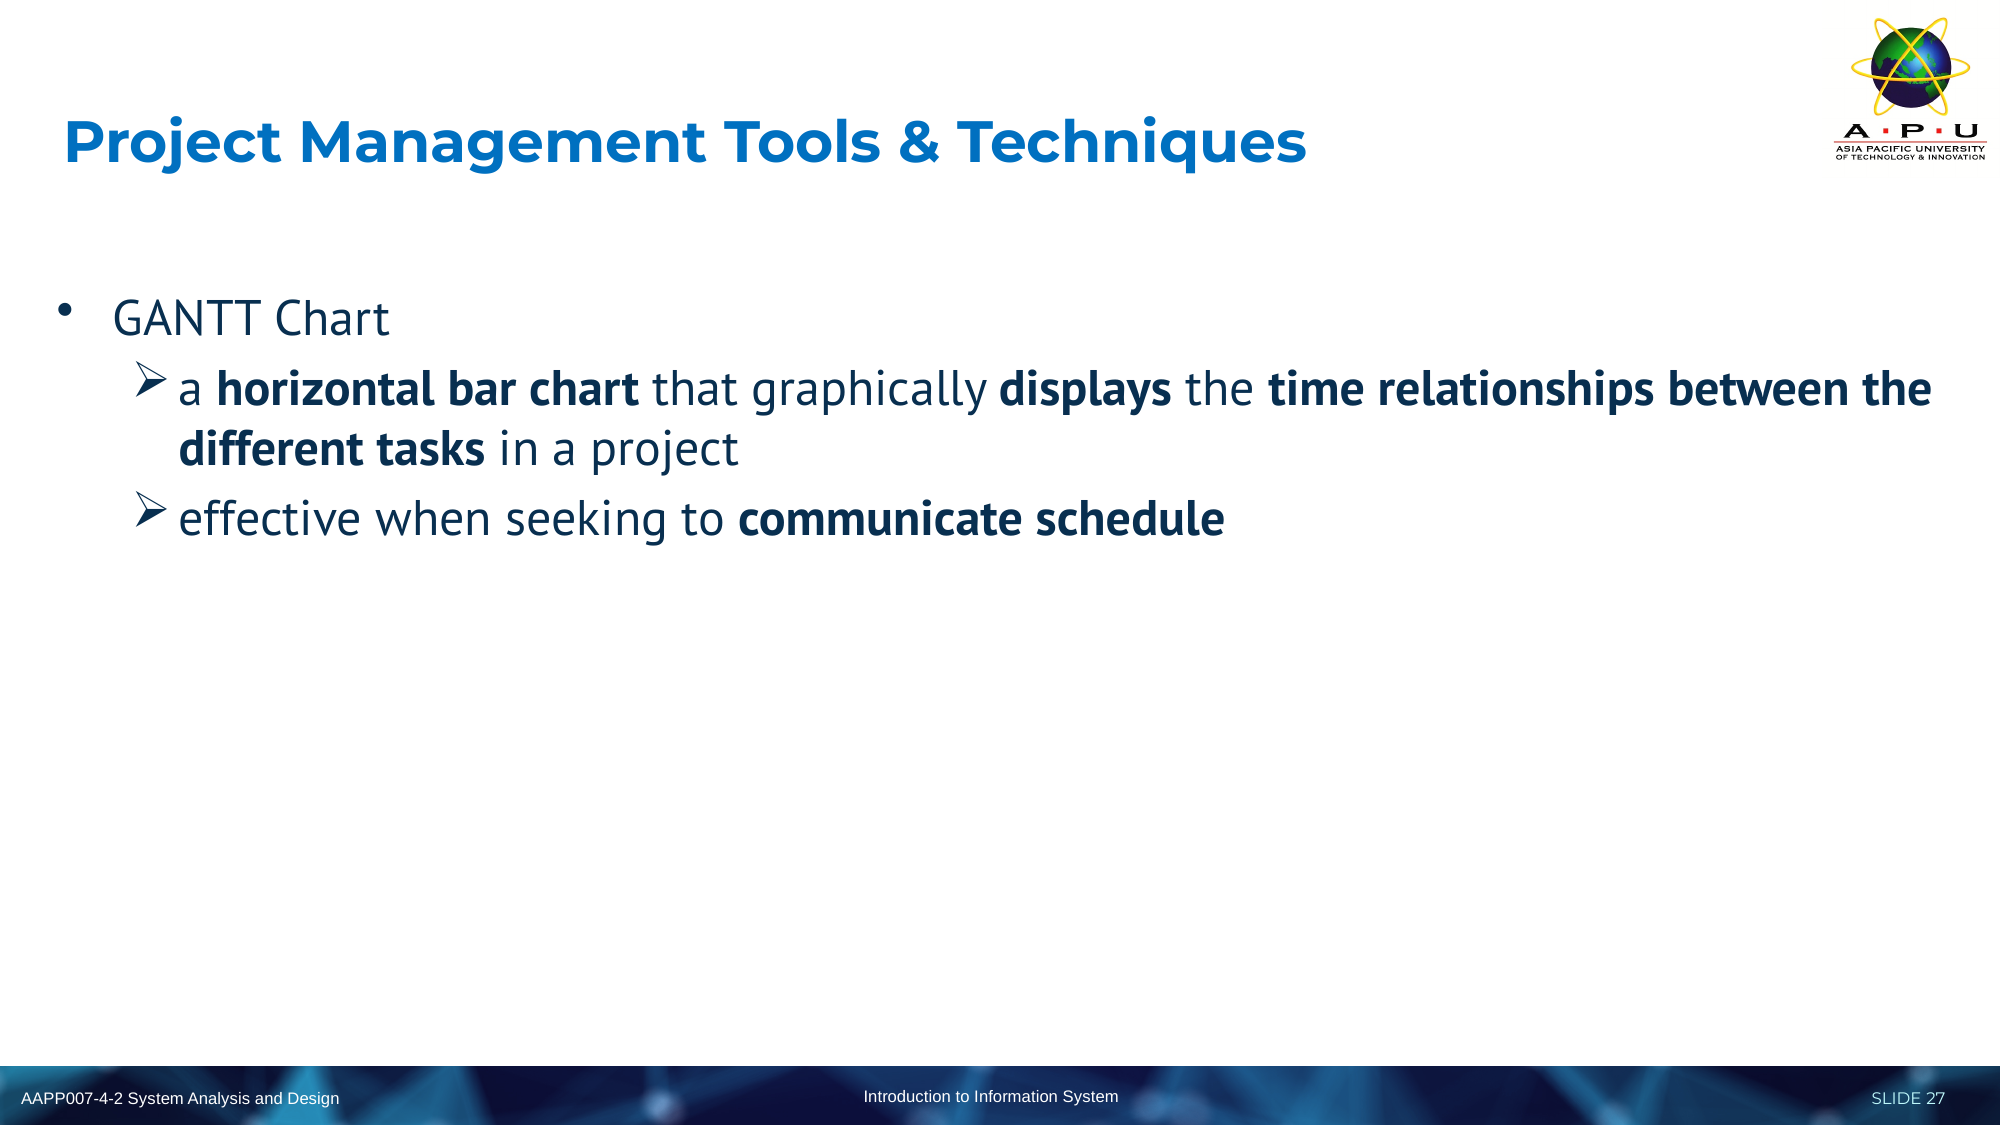

# Project Management Tools & Techniques
GANTT Chart
a horizontal bar chart that graphically displays the time relationships between the different tasks in a project
effective when seeking to communicate schedule